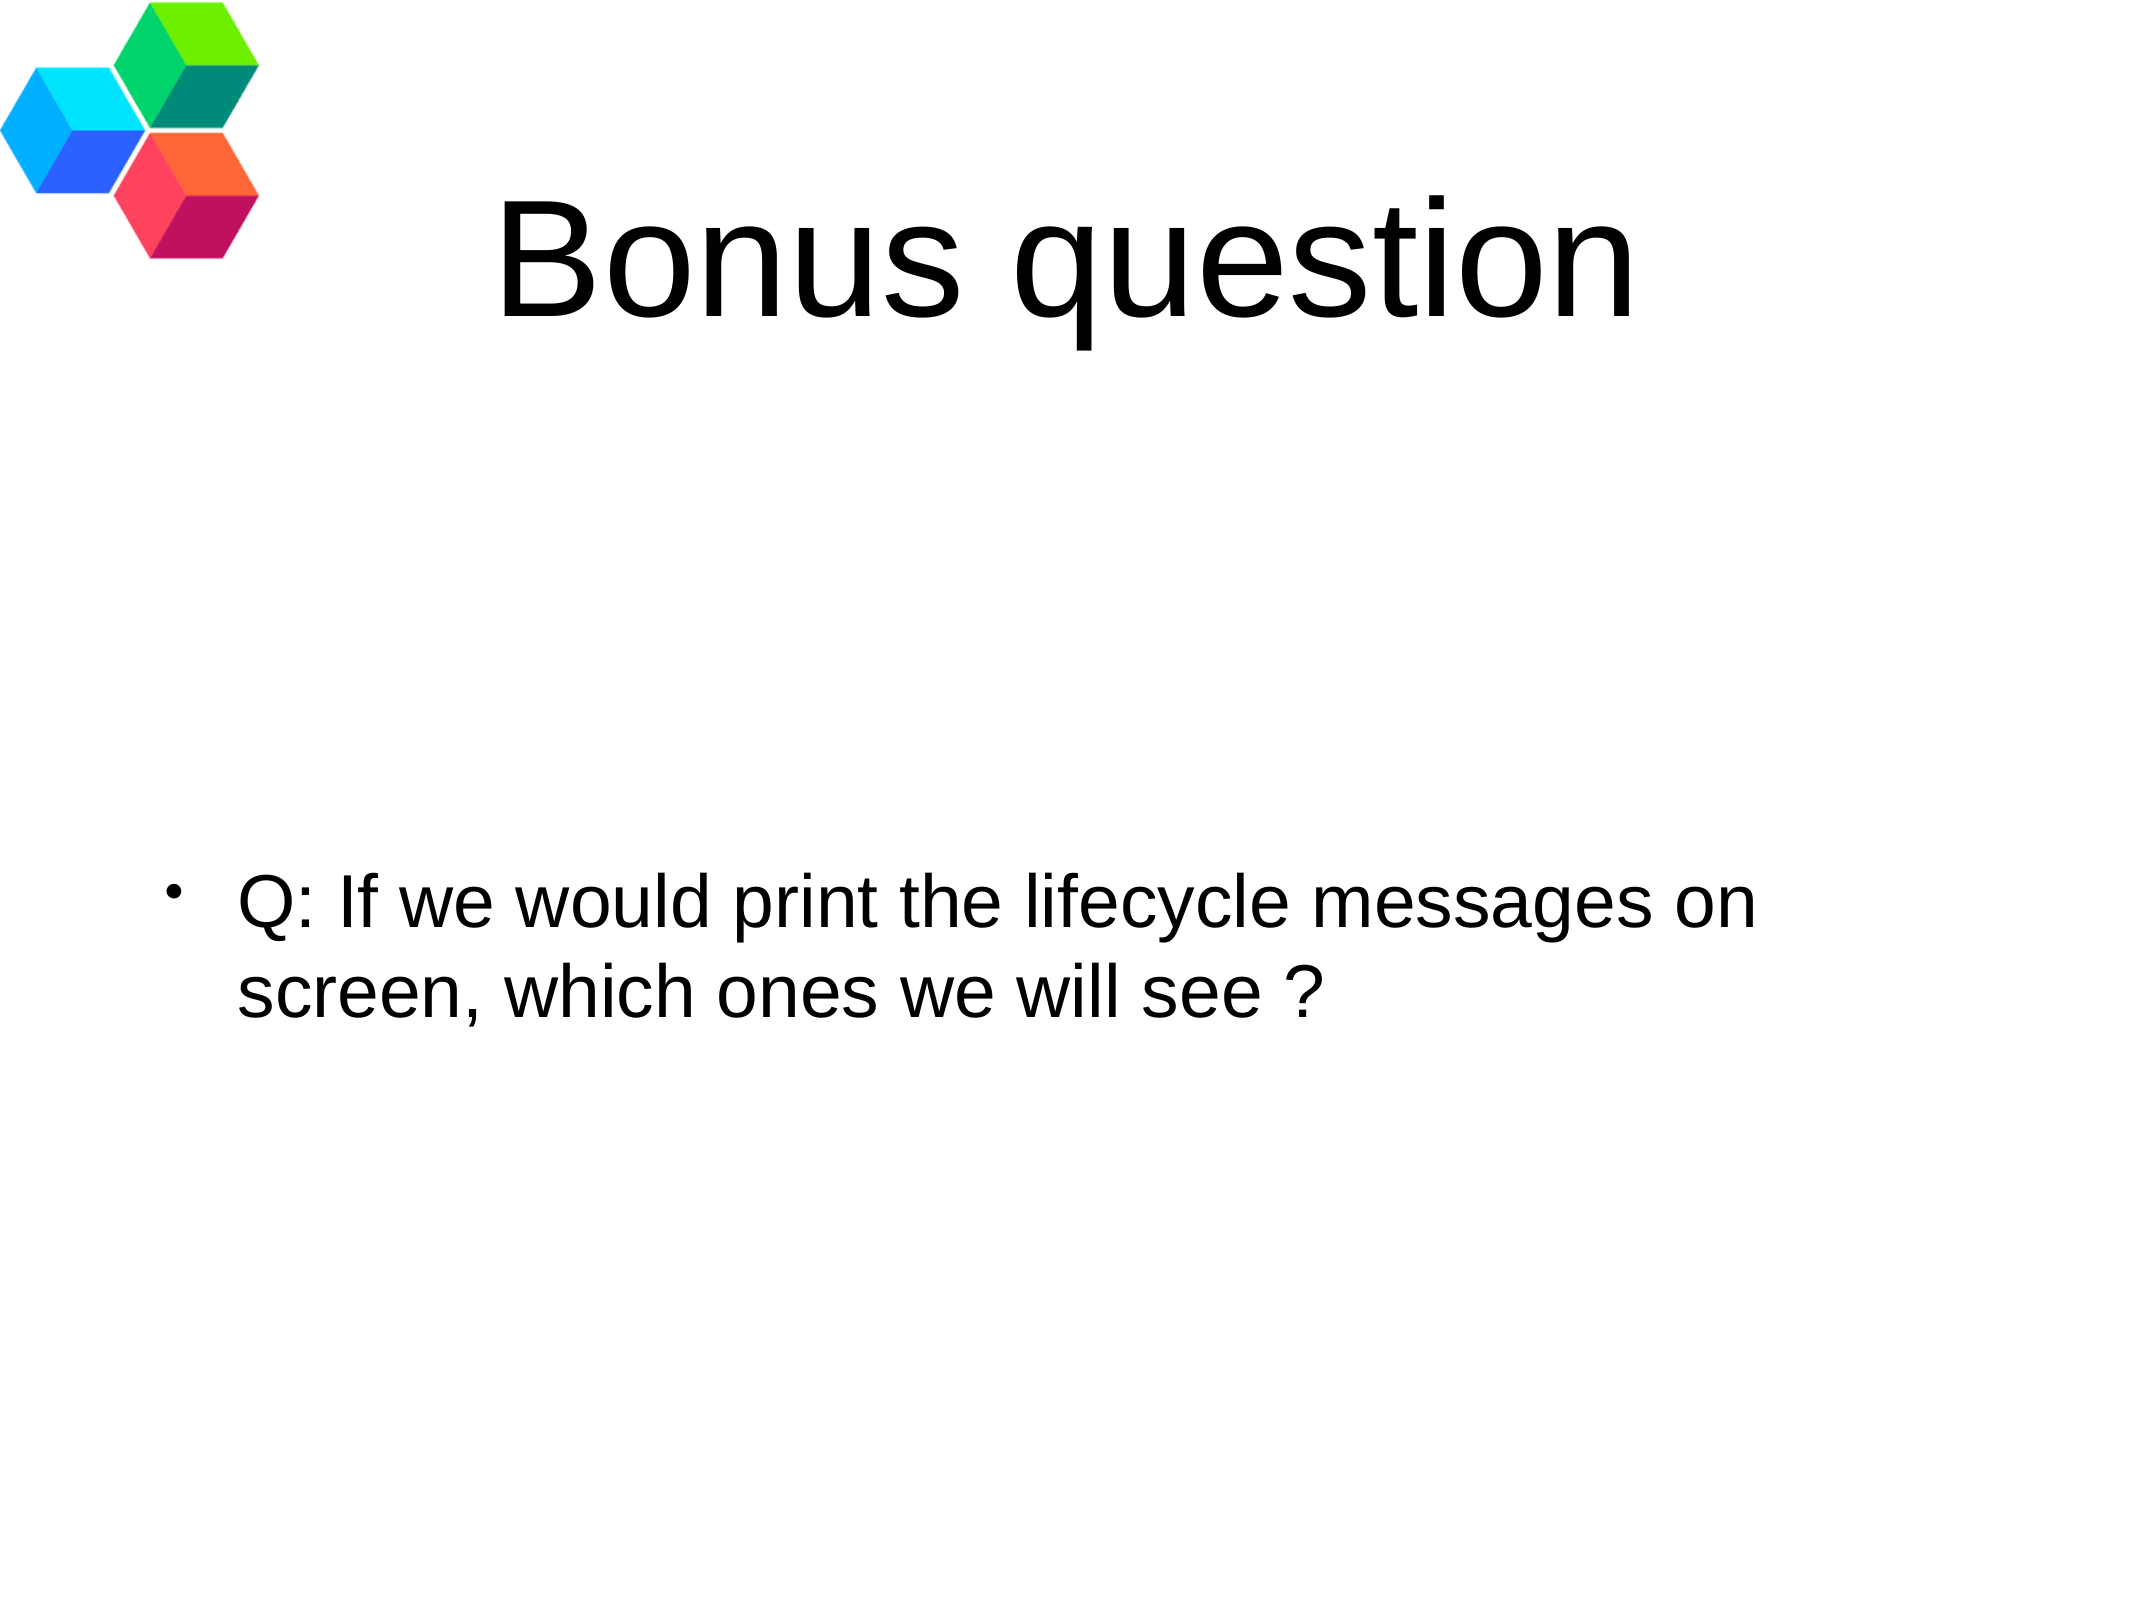

# Bonus question
Q: If we would print the lifecycle messages on screen, which ones we will see ?